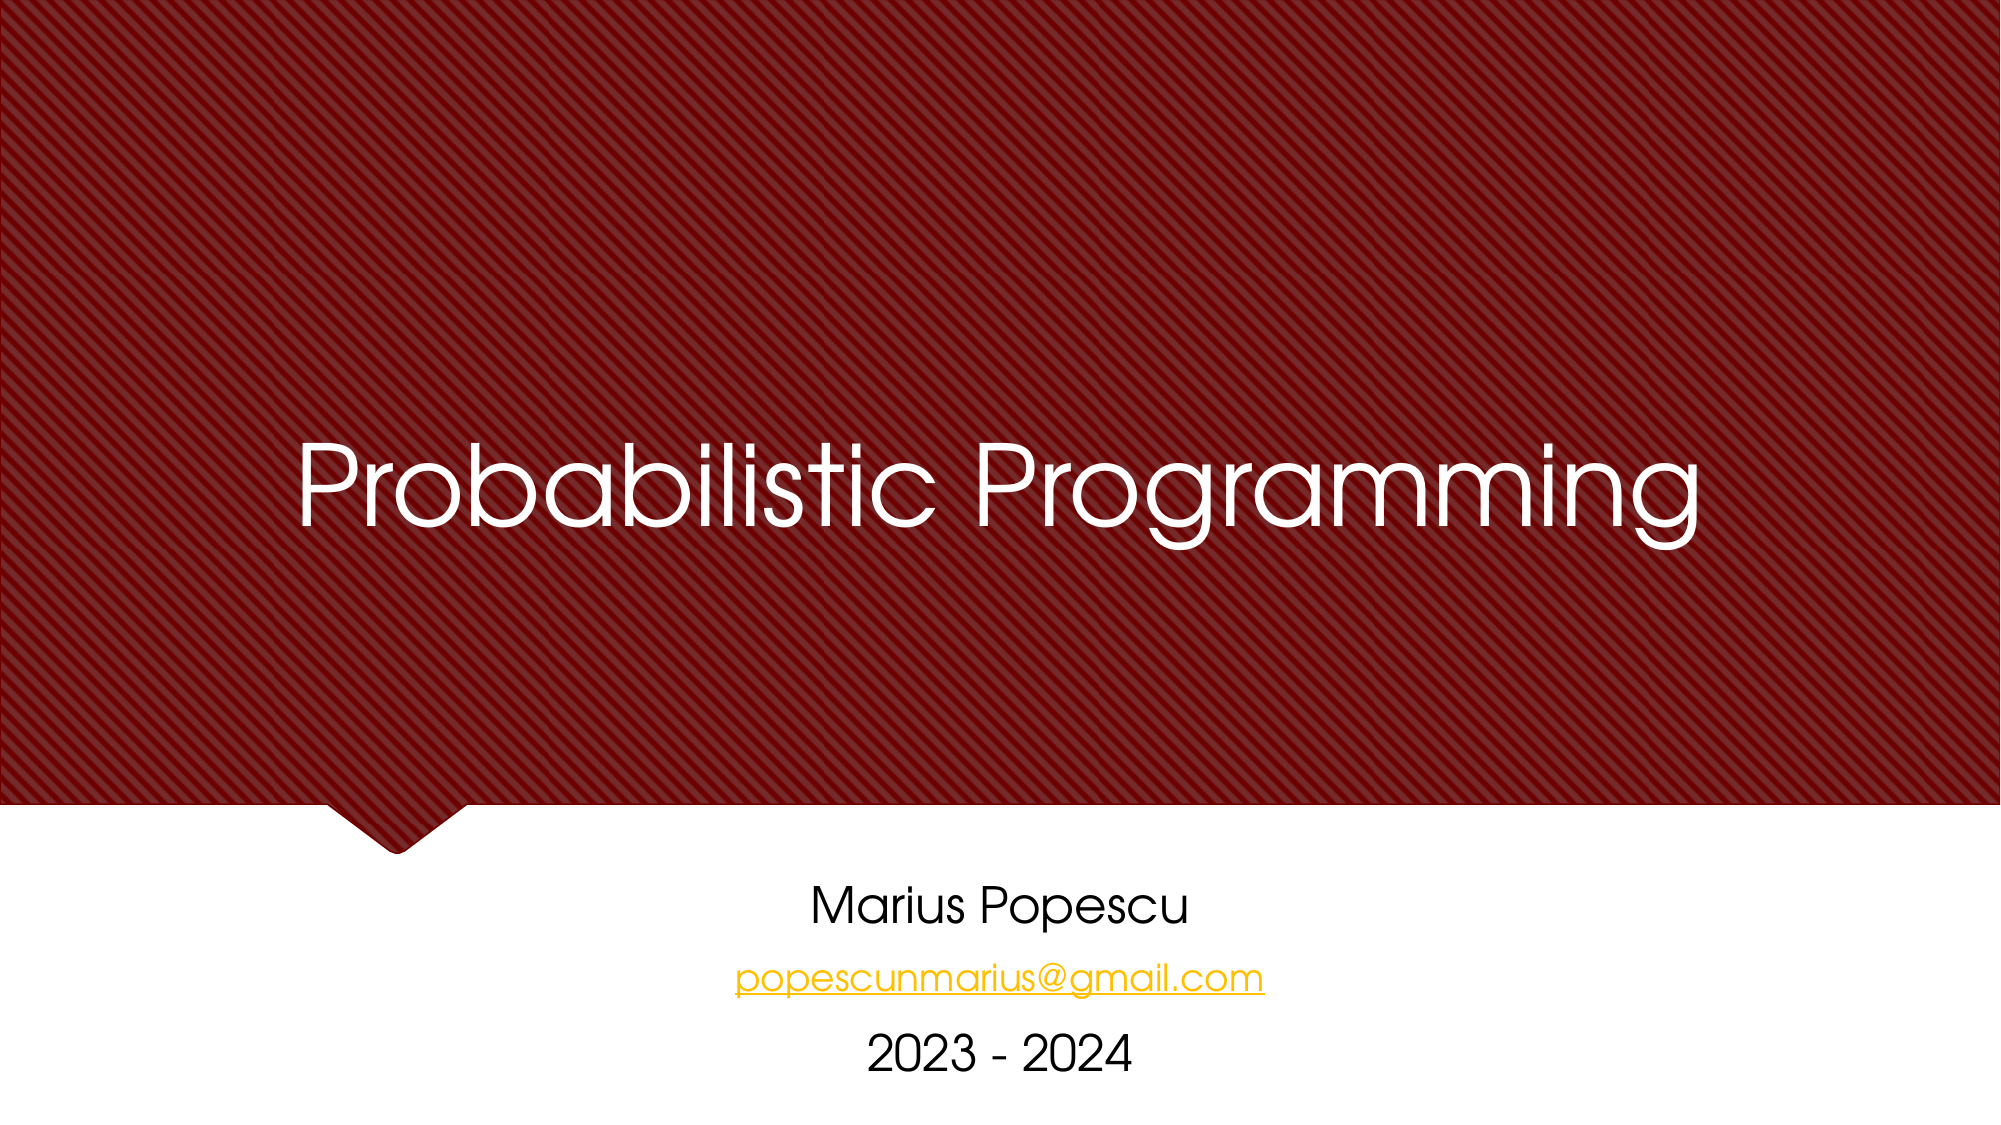

# Probabilistic Programming
Marius Popescu
popescunmarius@gmail.com
2023 - 2024